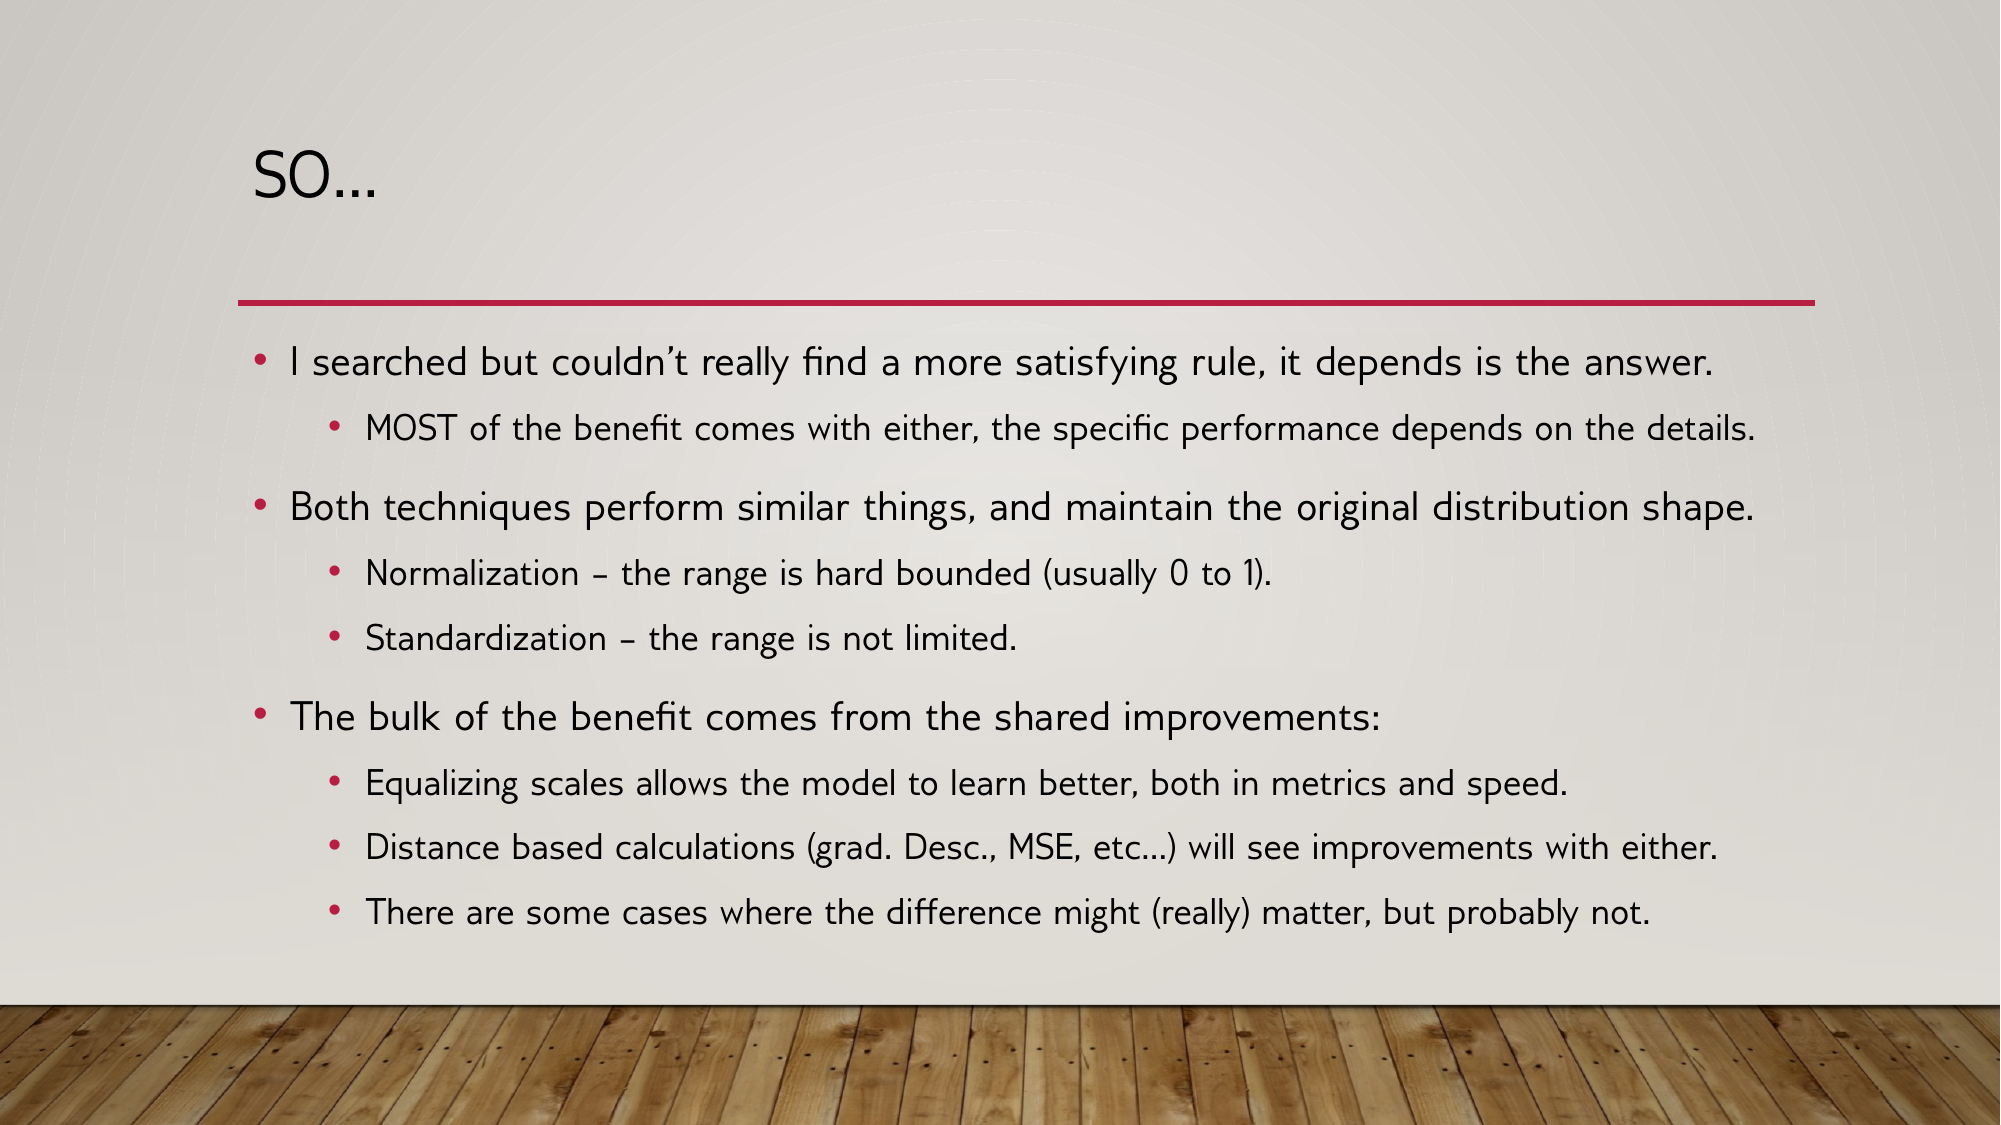

# So…
I searched but couldn’t really find a more satisfying rule, it depends is the answer.
MOST of the benefit comes with either, the specific performance depends on the details.
Both techniques perform similar things, and maintain the original distribution shape.
Normalization – the range is hard bounded (usually 0 to 1).
Standardization – the range is not limited.
The bulk of the benefit comes from the shared improvements:
Equalizing scales allows the model to learn better, both in metrics and speed.
Distance based calculations (grad. Desc., MSE, etc…) will see improvements with either.
There are some cases where the difference might (really) matter, but probably not.